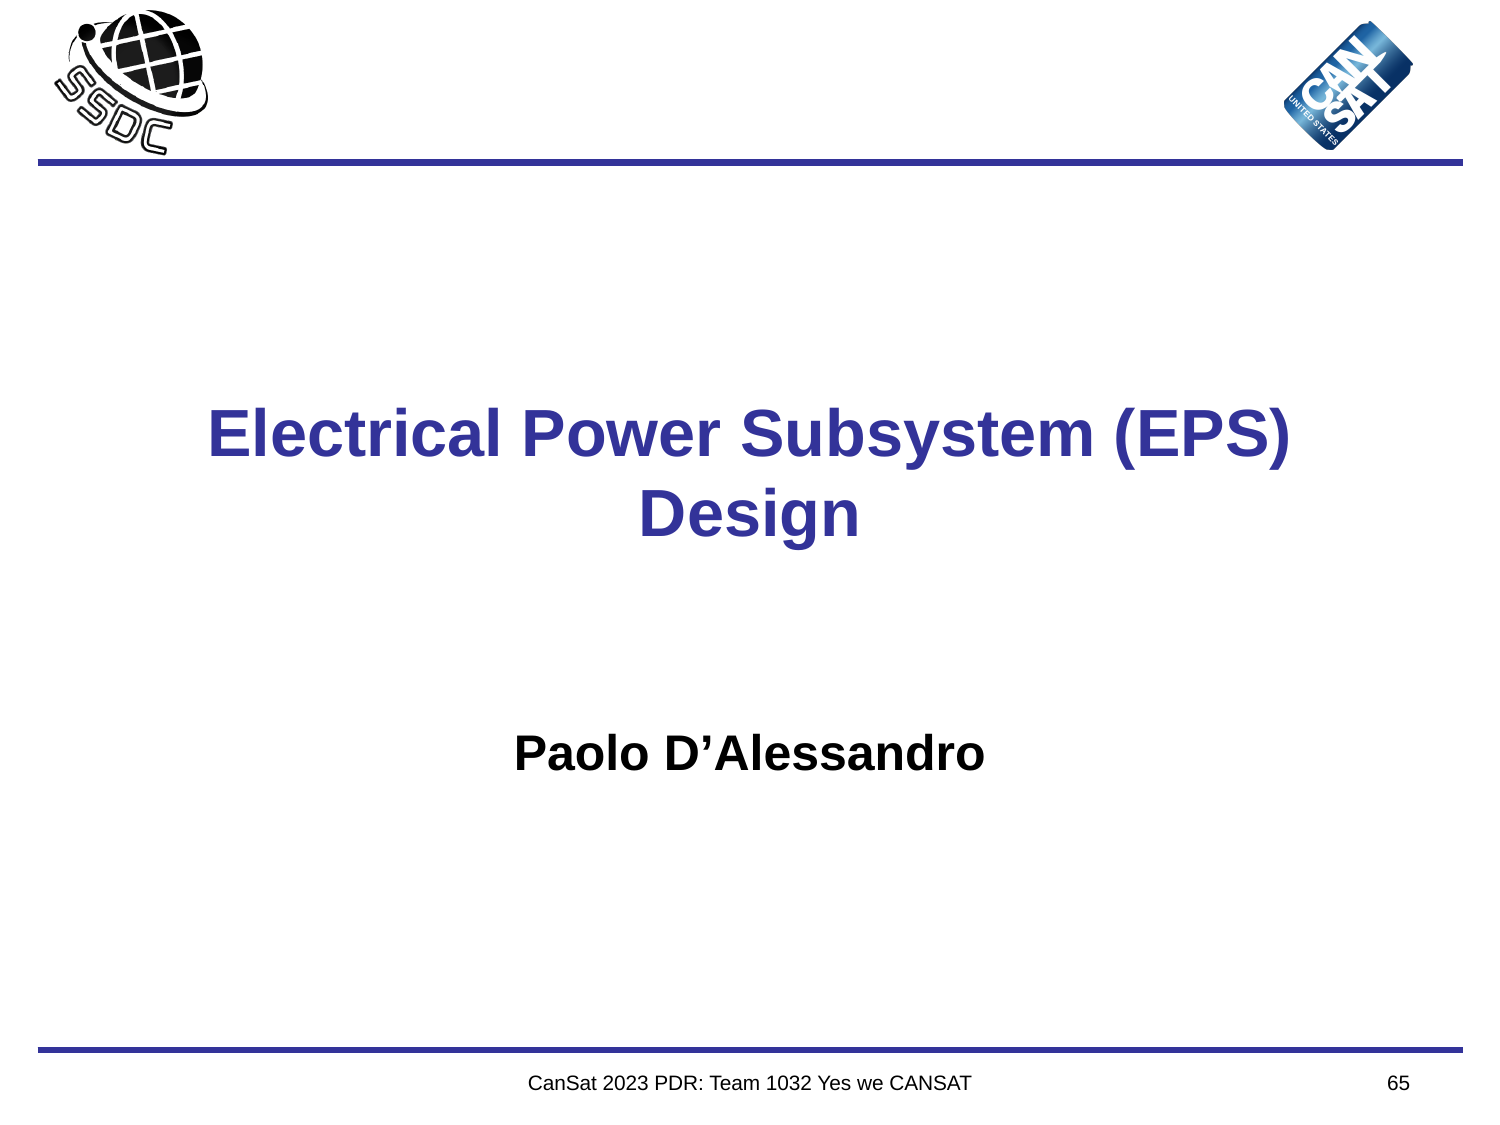

# Electrical Power Subsystem (EPS) Design
Paolo D’Alessandro
CanSat 2023 PDR: Team 1032 Yes we CANSAT
65